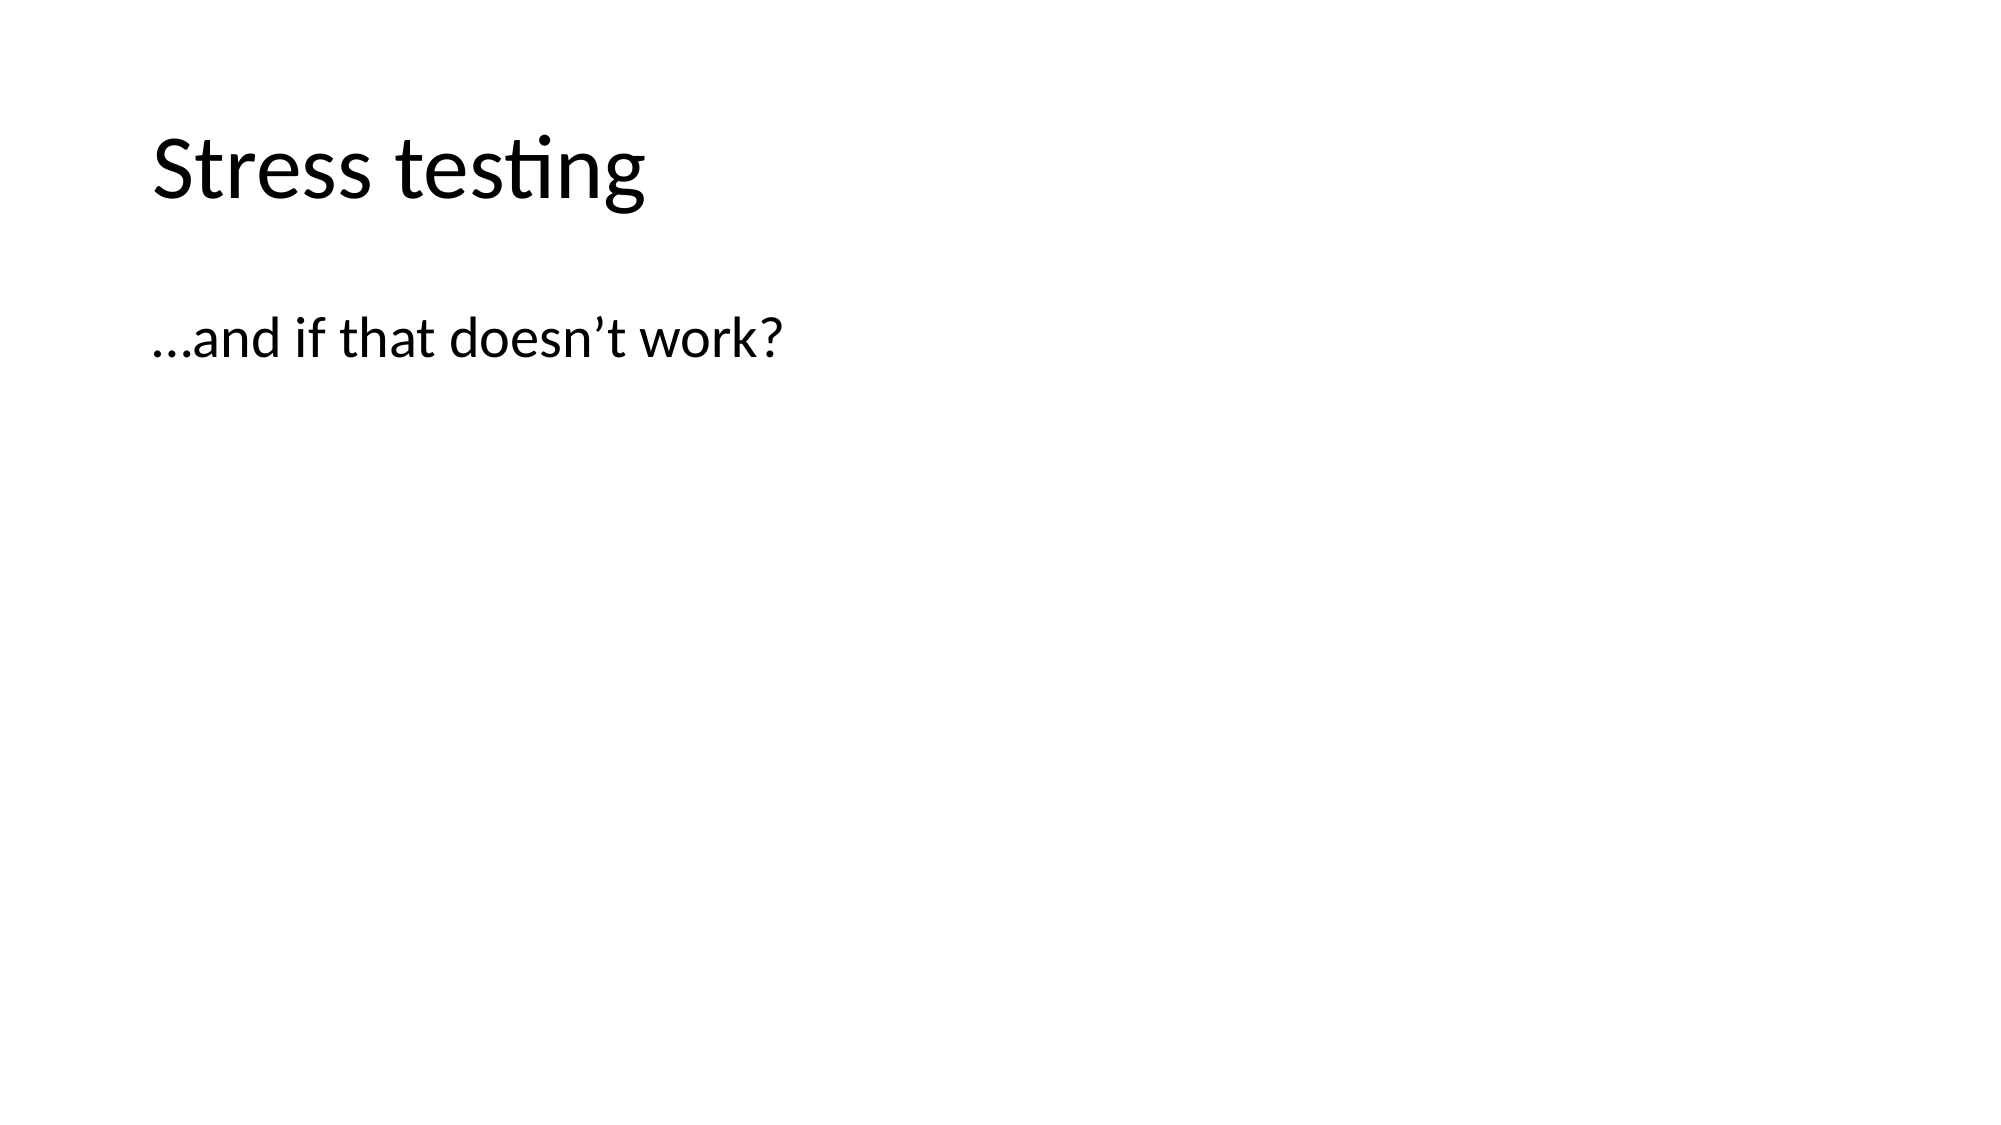

# Stress testing
…and if that doesn’t work?